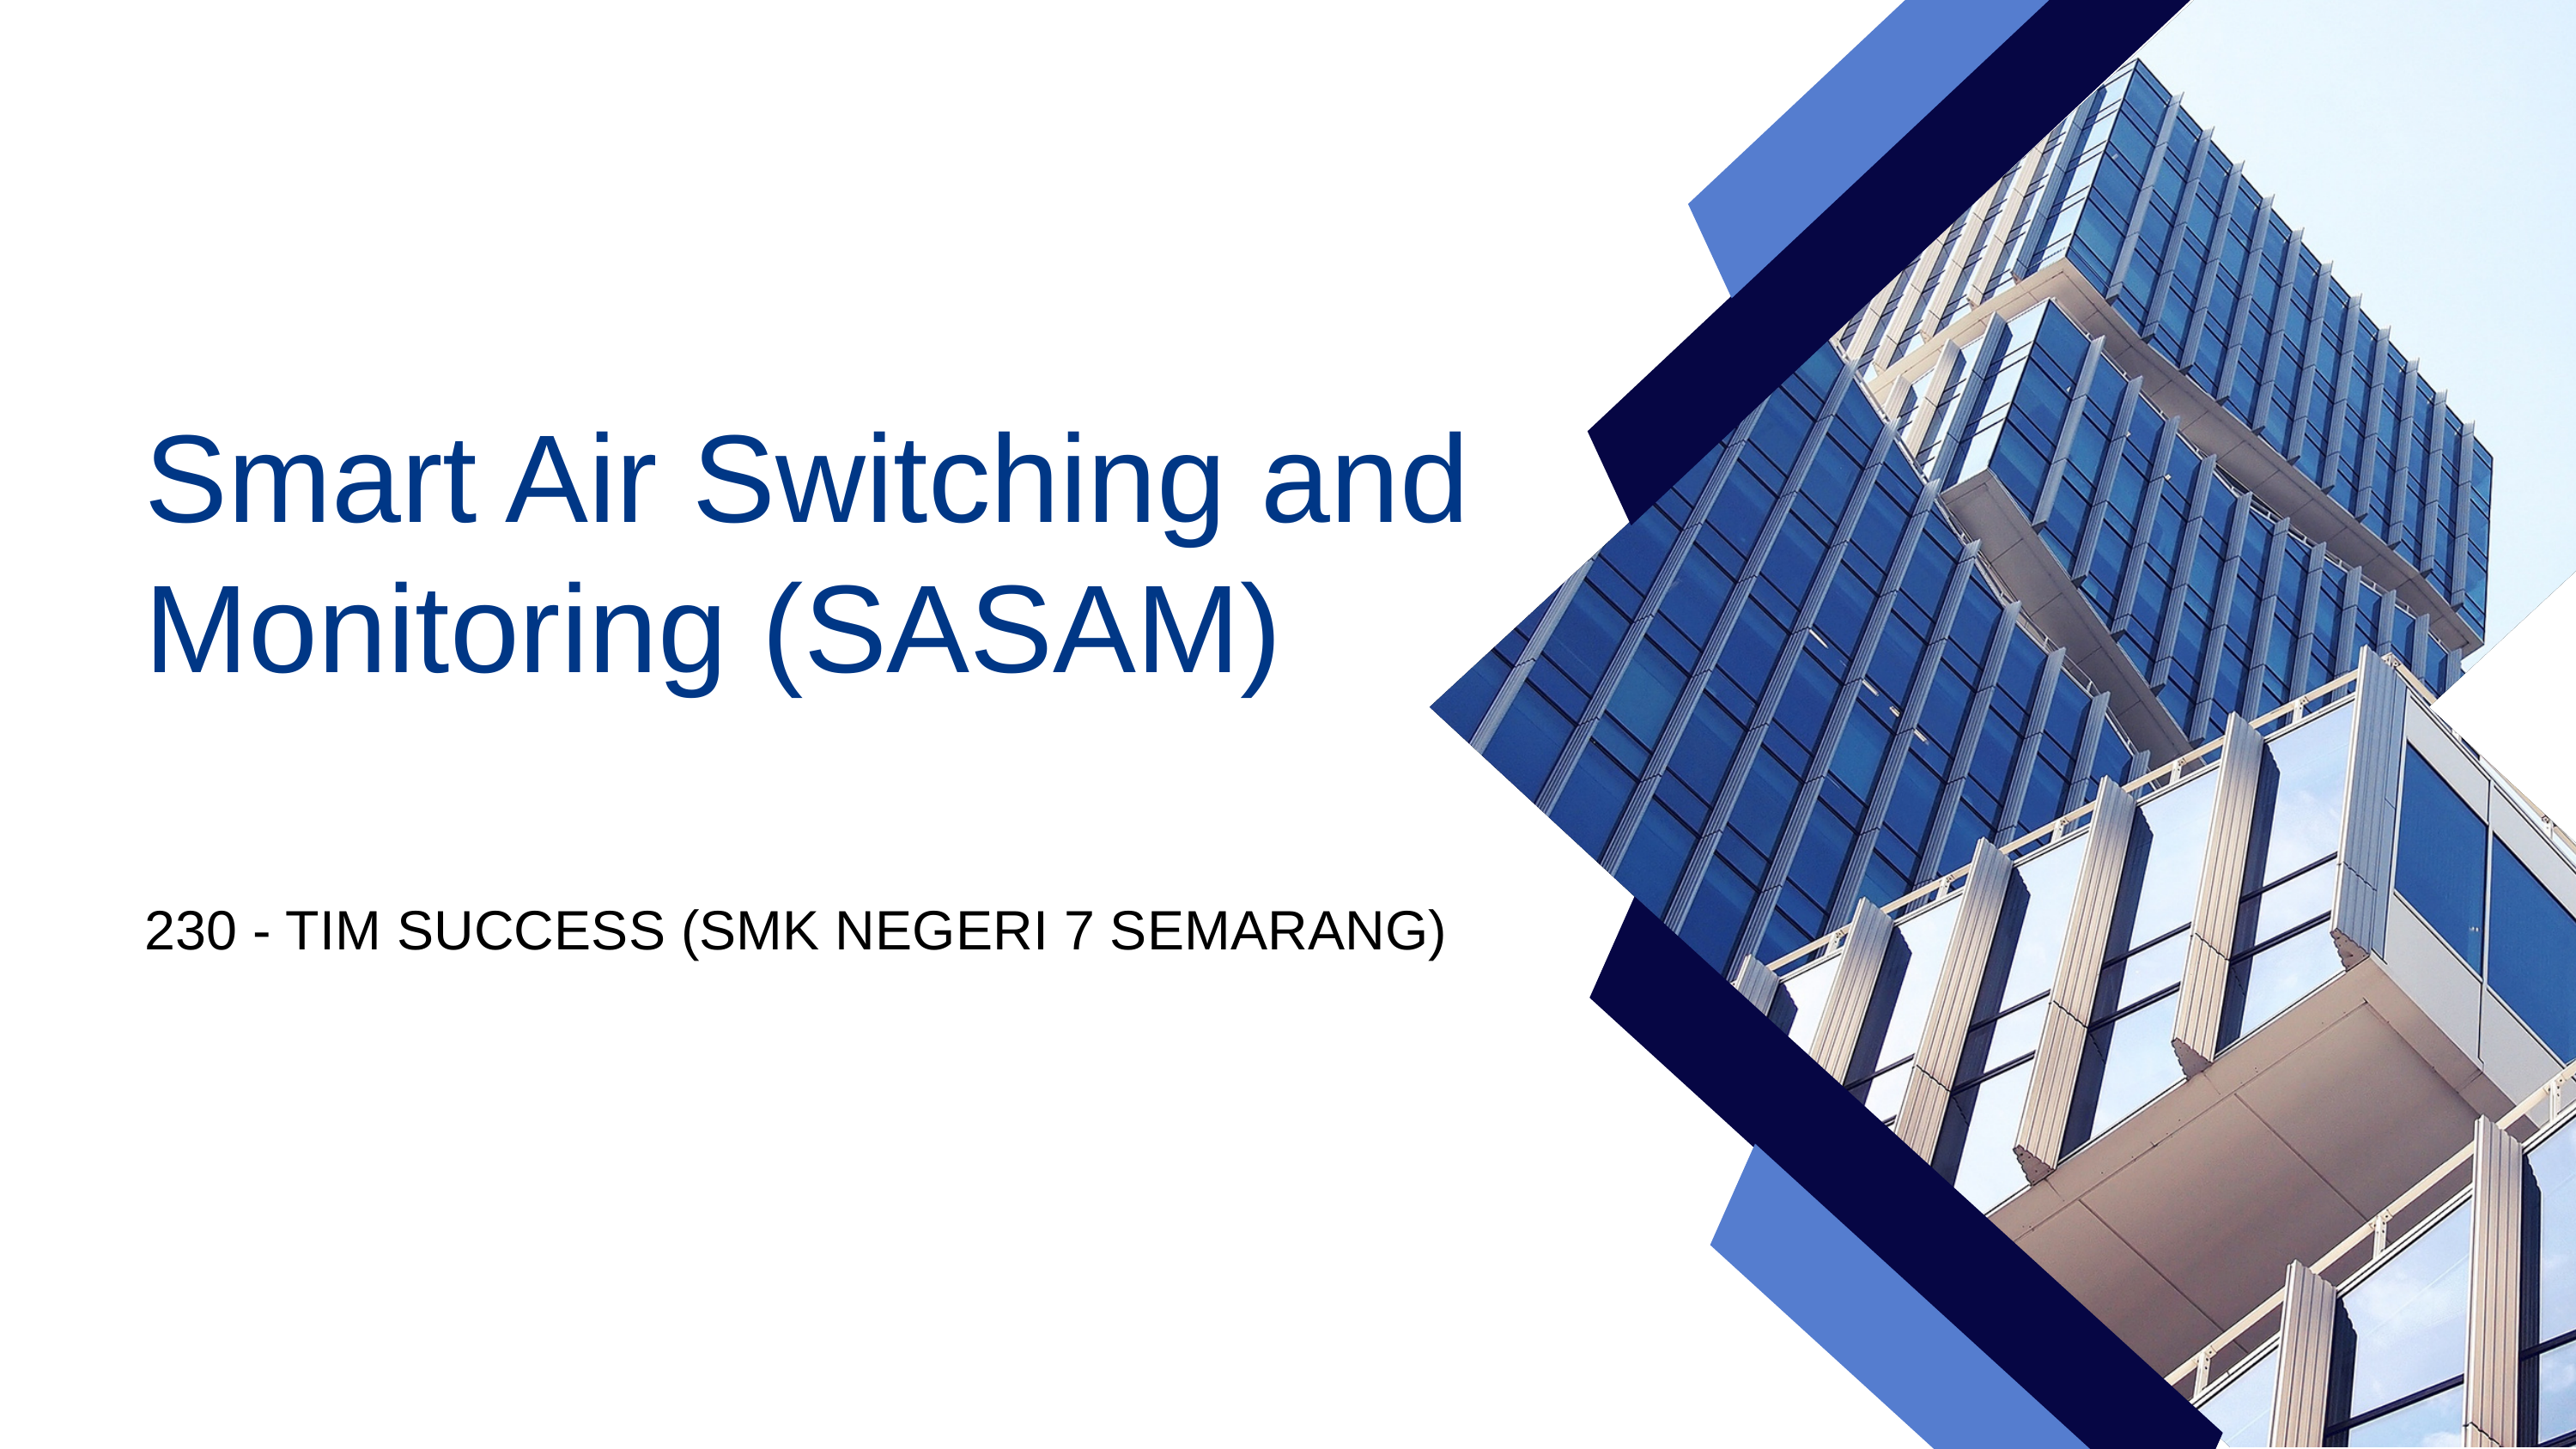

Smart Air Switching and Monitoring (SASAM)
230 - TIM SUCCESS (SMK NEGERI 7 SEMARANG)